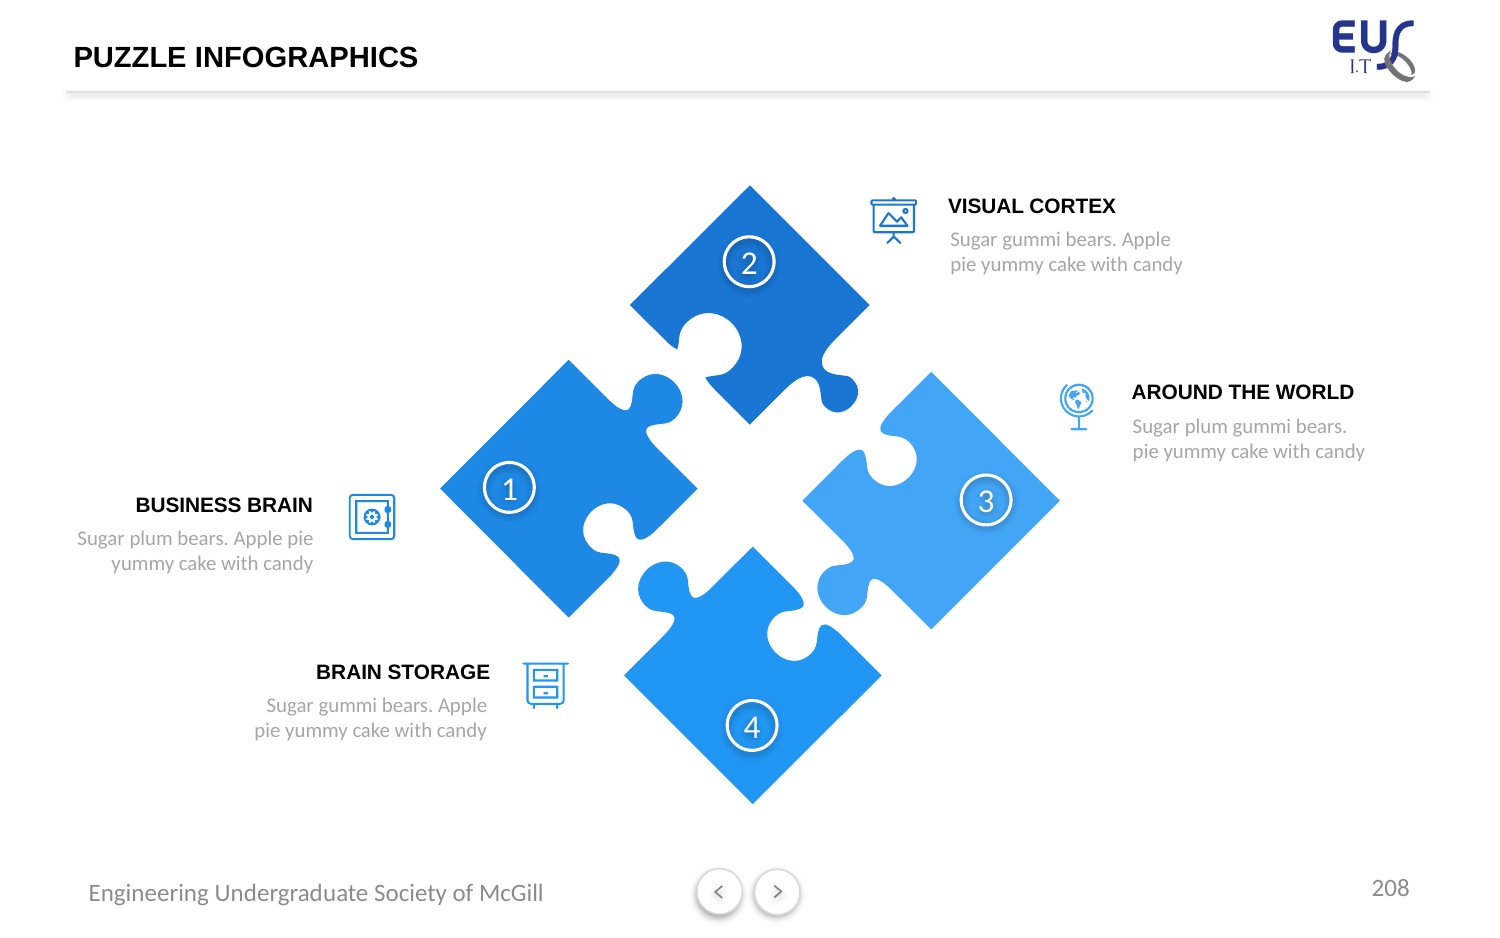

# PUZZLE INFOGRAPHICS

VISUAL CORTEX

Sugar gummi bears. Apple
pie yummy cake with candy
2
AROUND THE WORLD

Sugar plum gummi bears.
pie yummy cake with candy
1
3
BUSINESS BRAIN

Sugar plum bears. Apple pie yummy cake with candy
BRAIN STORAGE

Sugar gummi bears. Apple
pie yummy cake with candy
4
208